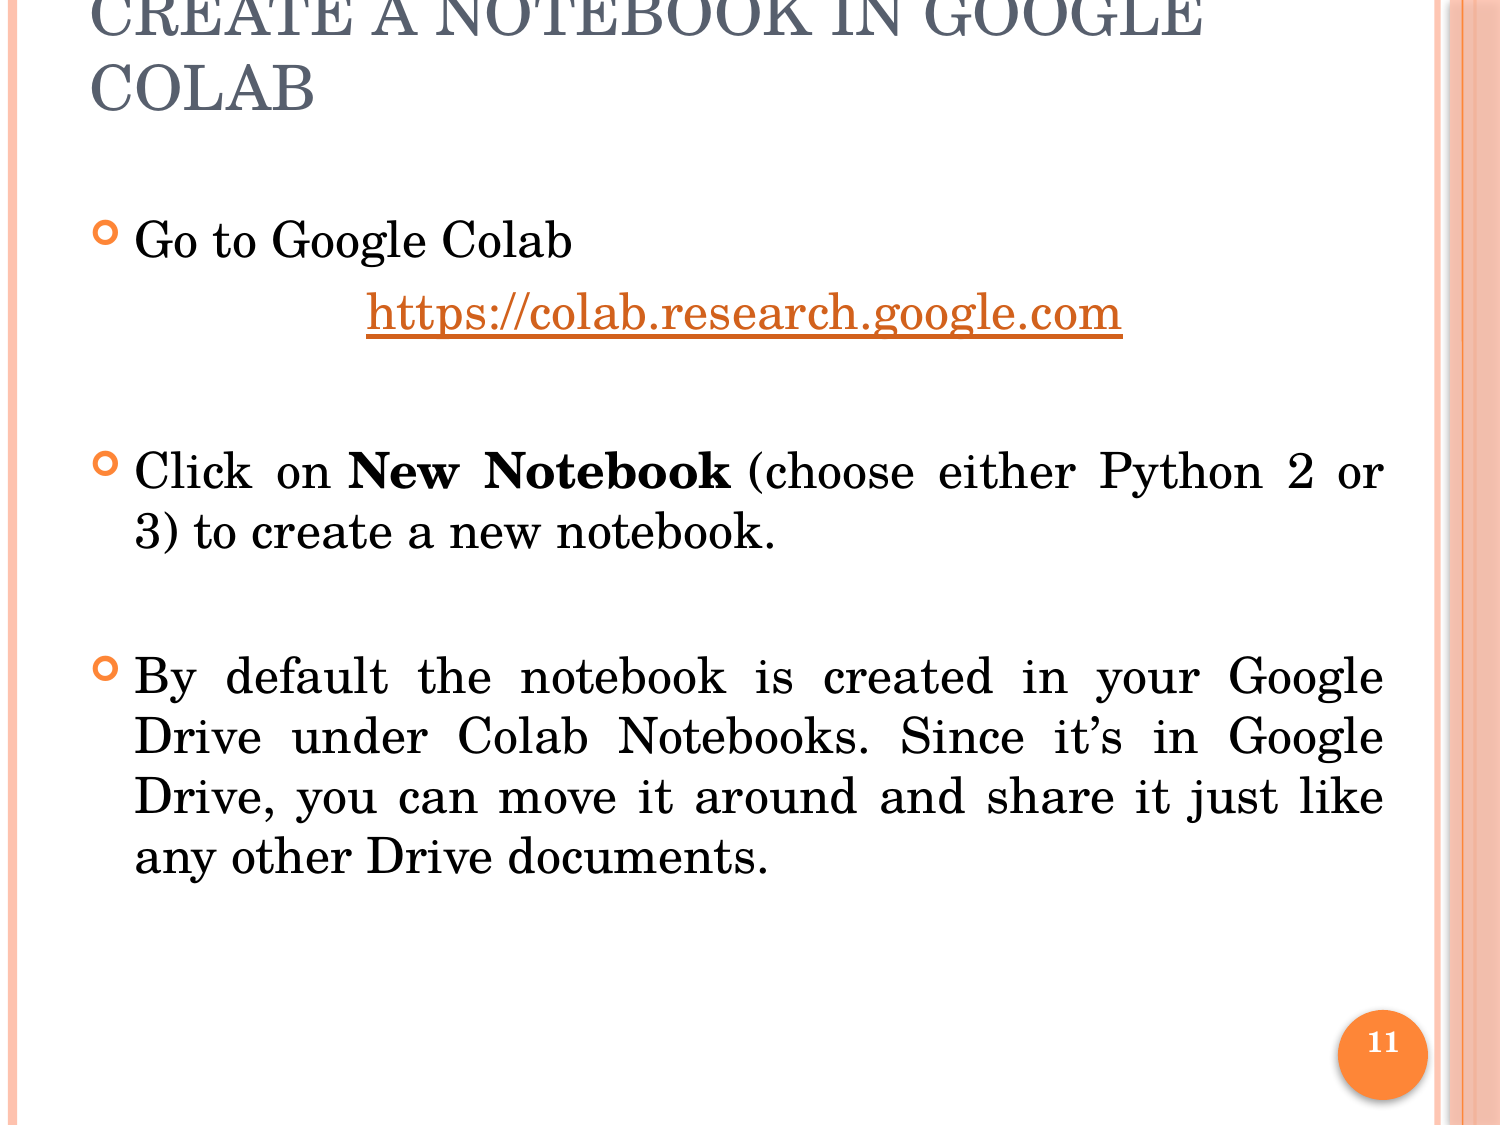

# Create a Notebook in Google Colab
Go to Google Colab
 https://colab.research.google.com

Click on New Notebook (choose either Python 2 or 3) to create a new notebook.

By default the notebook is created in your Google Drive under Colab Notebooks. Since it’s in Google Drive, you can move it around and share it just like any other Drive documents.

11